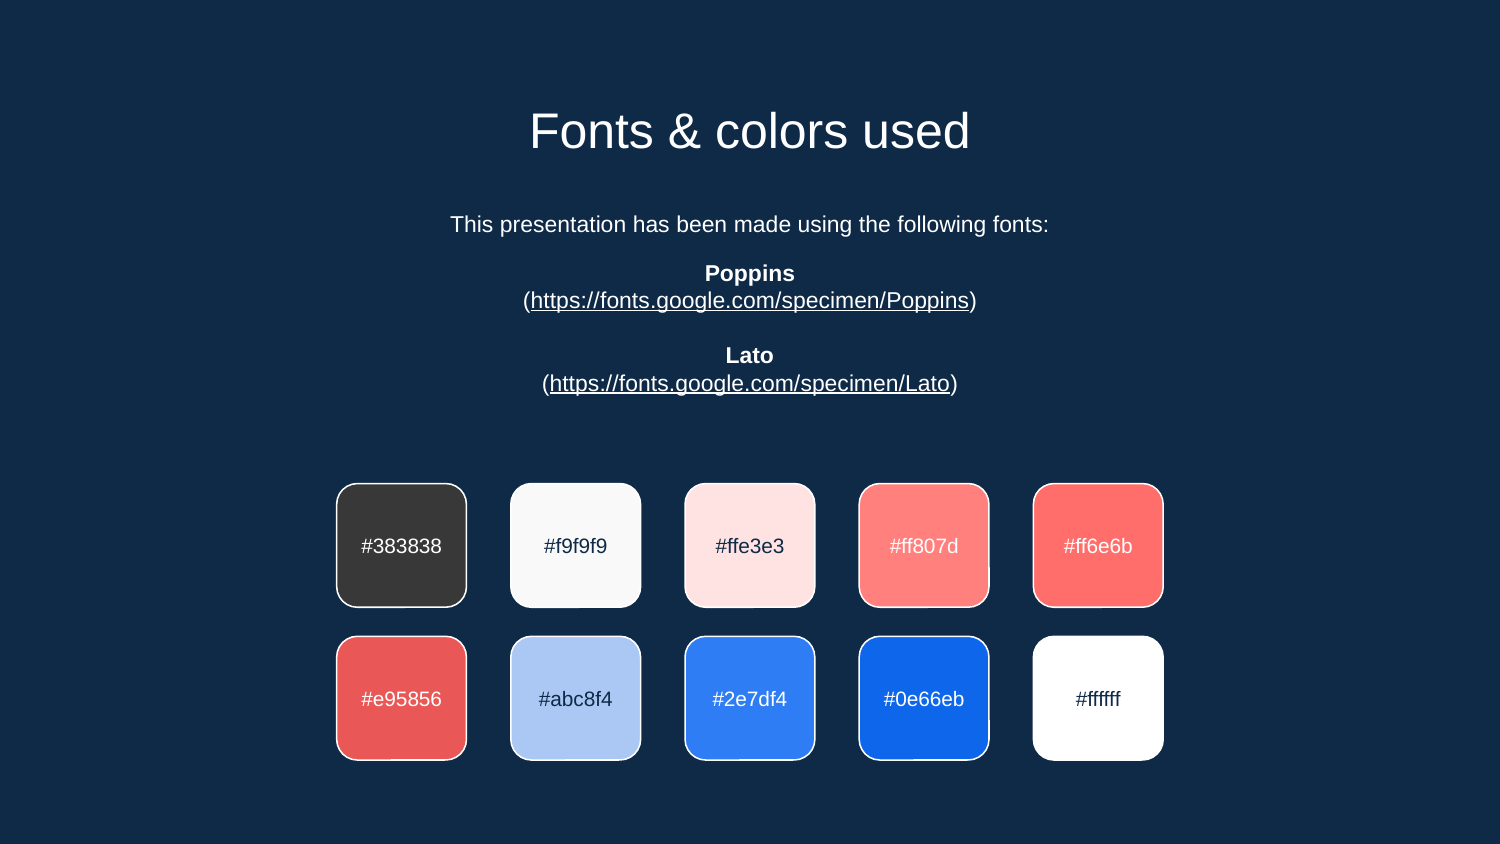

# Fonts & colors used
This presentation has been made using the following fonts:
Poppins
(https://fonts.google.com/specimen/Poppins)

Lato
(https://fonts.google.com/specimen/Lato)

#383838
#f9f9f9
#ffe3e3
#ff807d
#ff6e6b

#e95856
#abc8f4
#2e7df4
#0e66eb
#ffffff